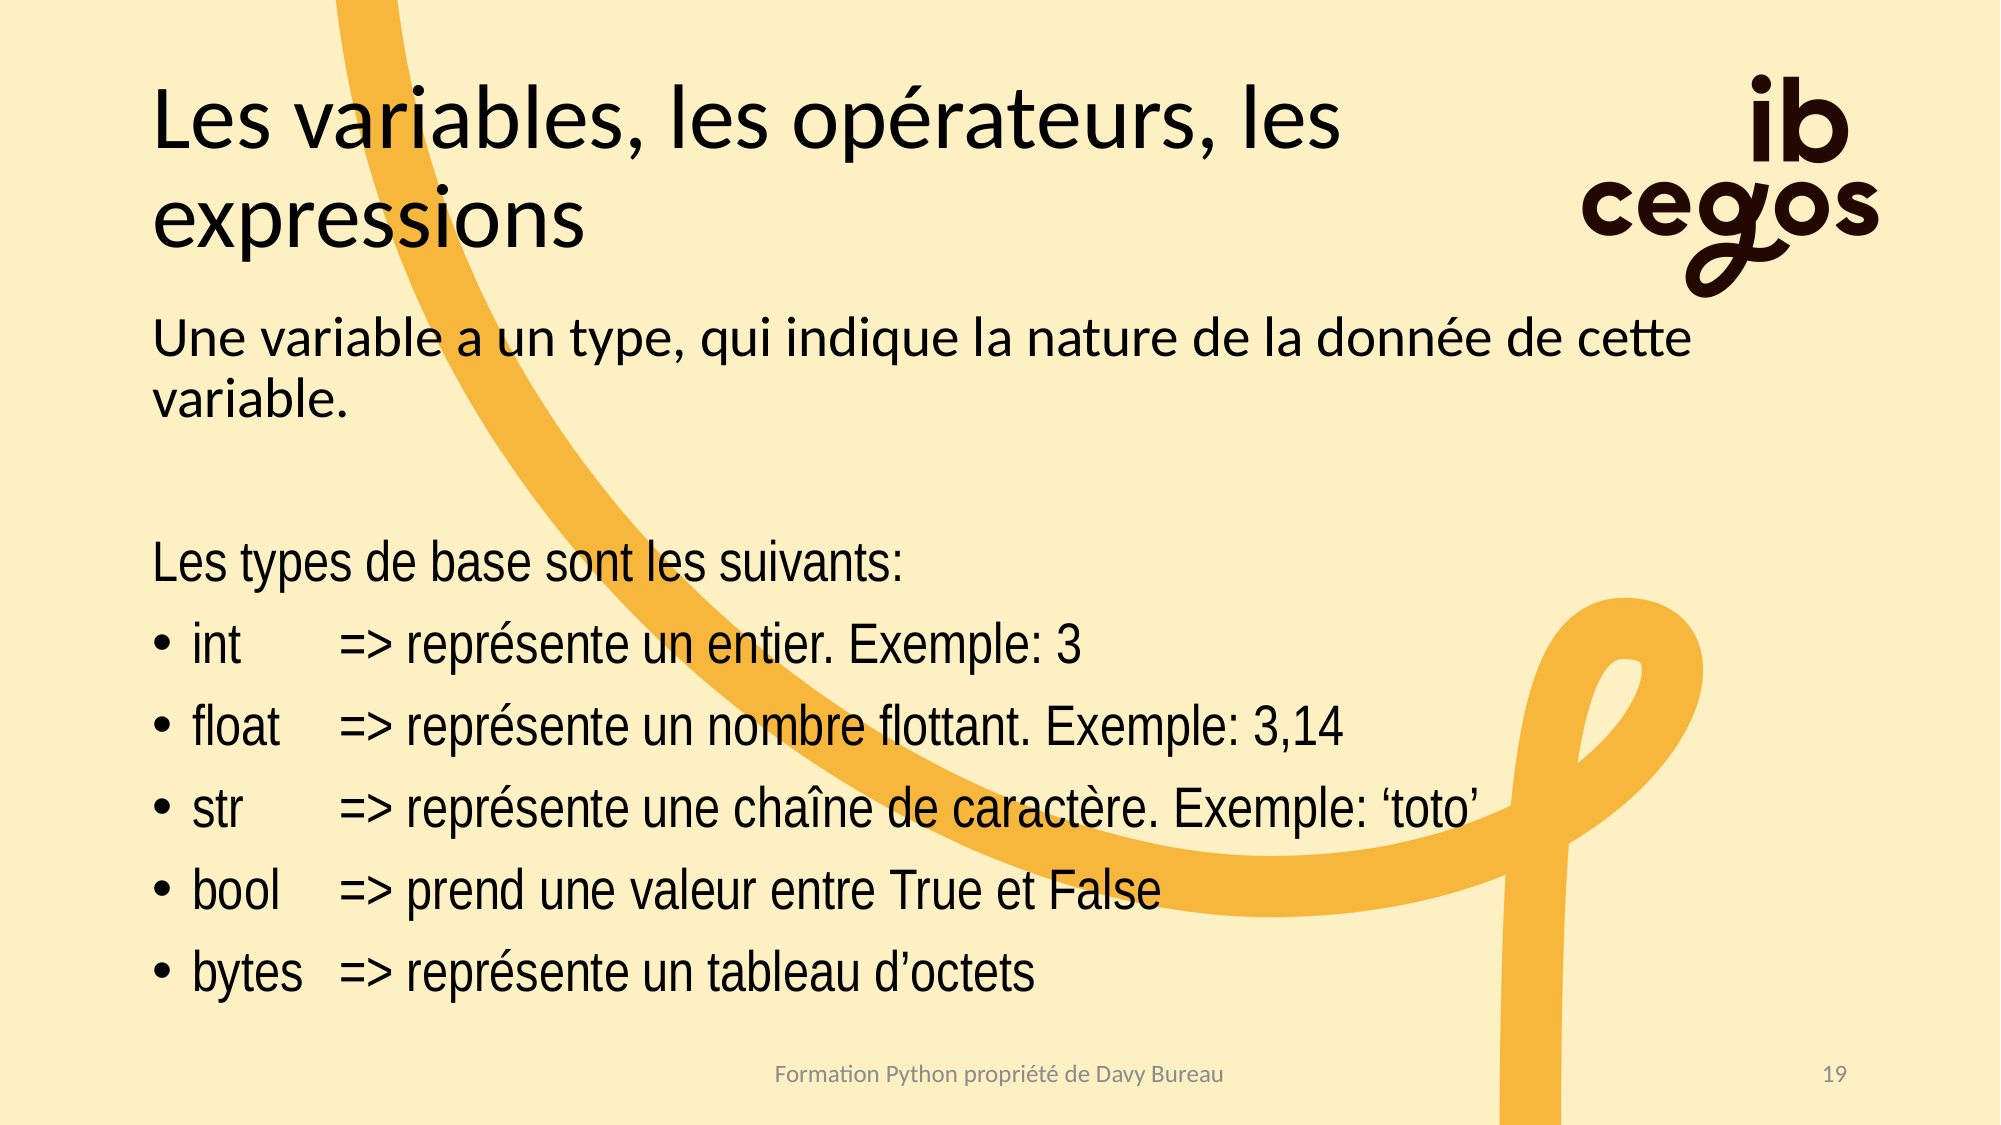

# Les variables, les opérateurs, les expressions
Une variable a un type, qui indique la nature de la donnée de cette variable.

Les types de base sont les suivants:
int		=> représente un entier. Exemple: 3
float		=> représente un nombre flottant. Exemple: 3,14
str		=> représente une chaîne de caractère. Exemple: ‘toto’
bool		=> prend une valeur entre True et False
bytes 	=> représente un tableau d’octets
Formation Python propriété de Davy Bureau
19